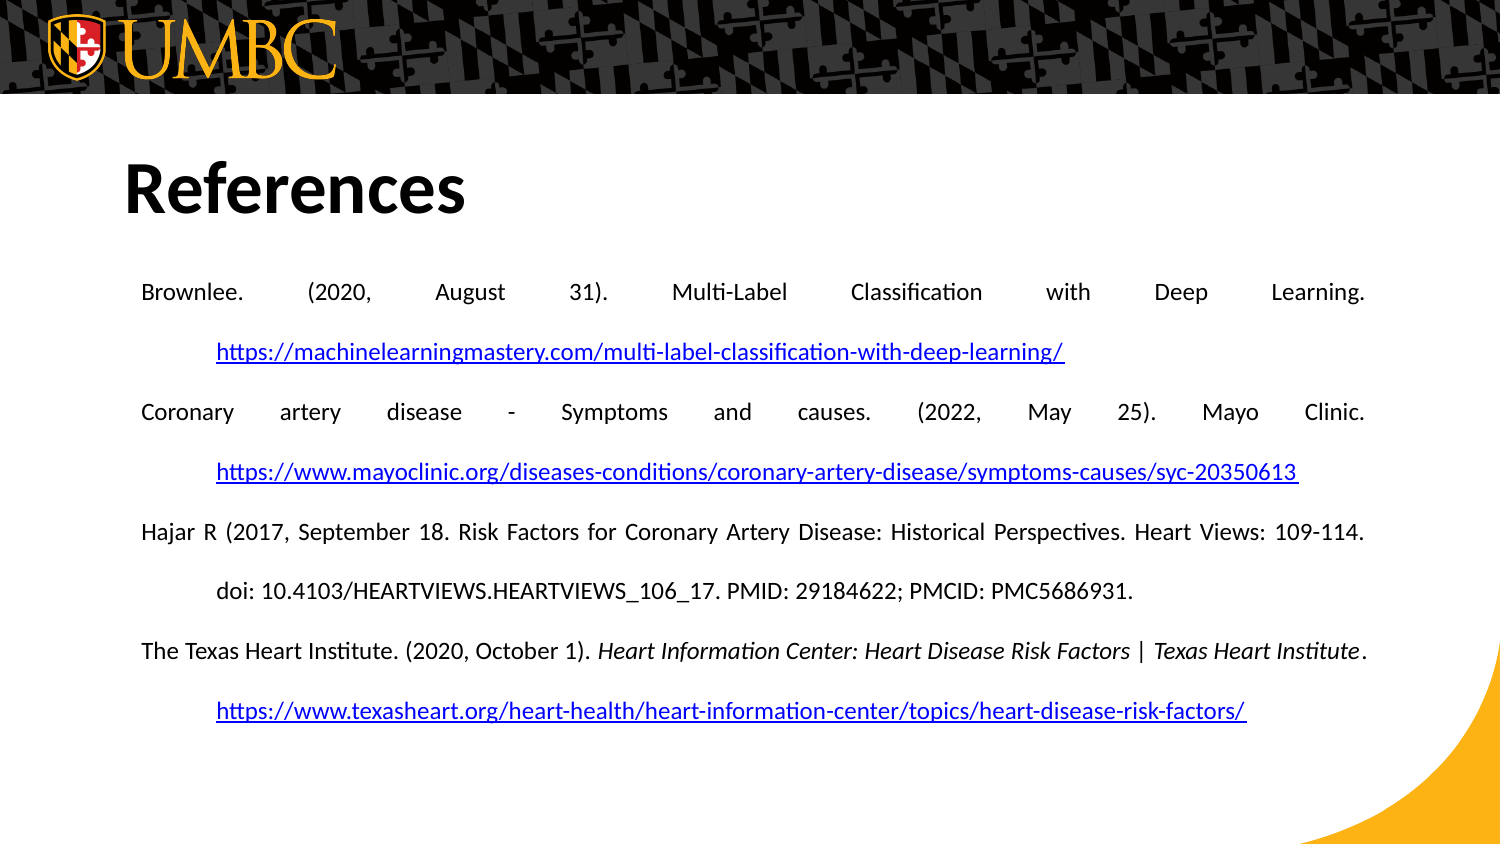

# References
Brownlee. (2020, August 31). Multi-Label Classification with Deep Learning. https://machinelearningmastery.com/multi-label-classification-with-deep-learning/
Coronary artery disease - Symptoms and causes. (2022, May 25). Mayo Clinic. https://www.mayoclinic.org/diseases-conditions/coronary-artery-disease/symptoms-causes/syc-20350613
Hajar R (2017, September 18. Risk Factors for Coronary Artery Disease: Historical Perspectives. Heart Views: 109-114. doi: 10.4103/HEARTVIEWS.HEARTVIEWS_106_17. PMID: 29184622; PMCID: PMC5686931.
The Texas Heart Institute. (2020, October 1). Heart Information Center: Heart Disease Risk Factors | Texas Heart Institute. https://www.texasheart.org/heart-health/heart-information-center/topics/heart-disease-risk-factors/